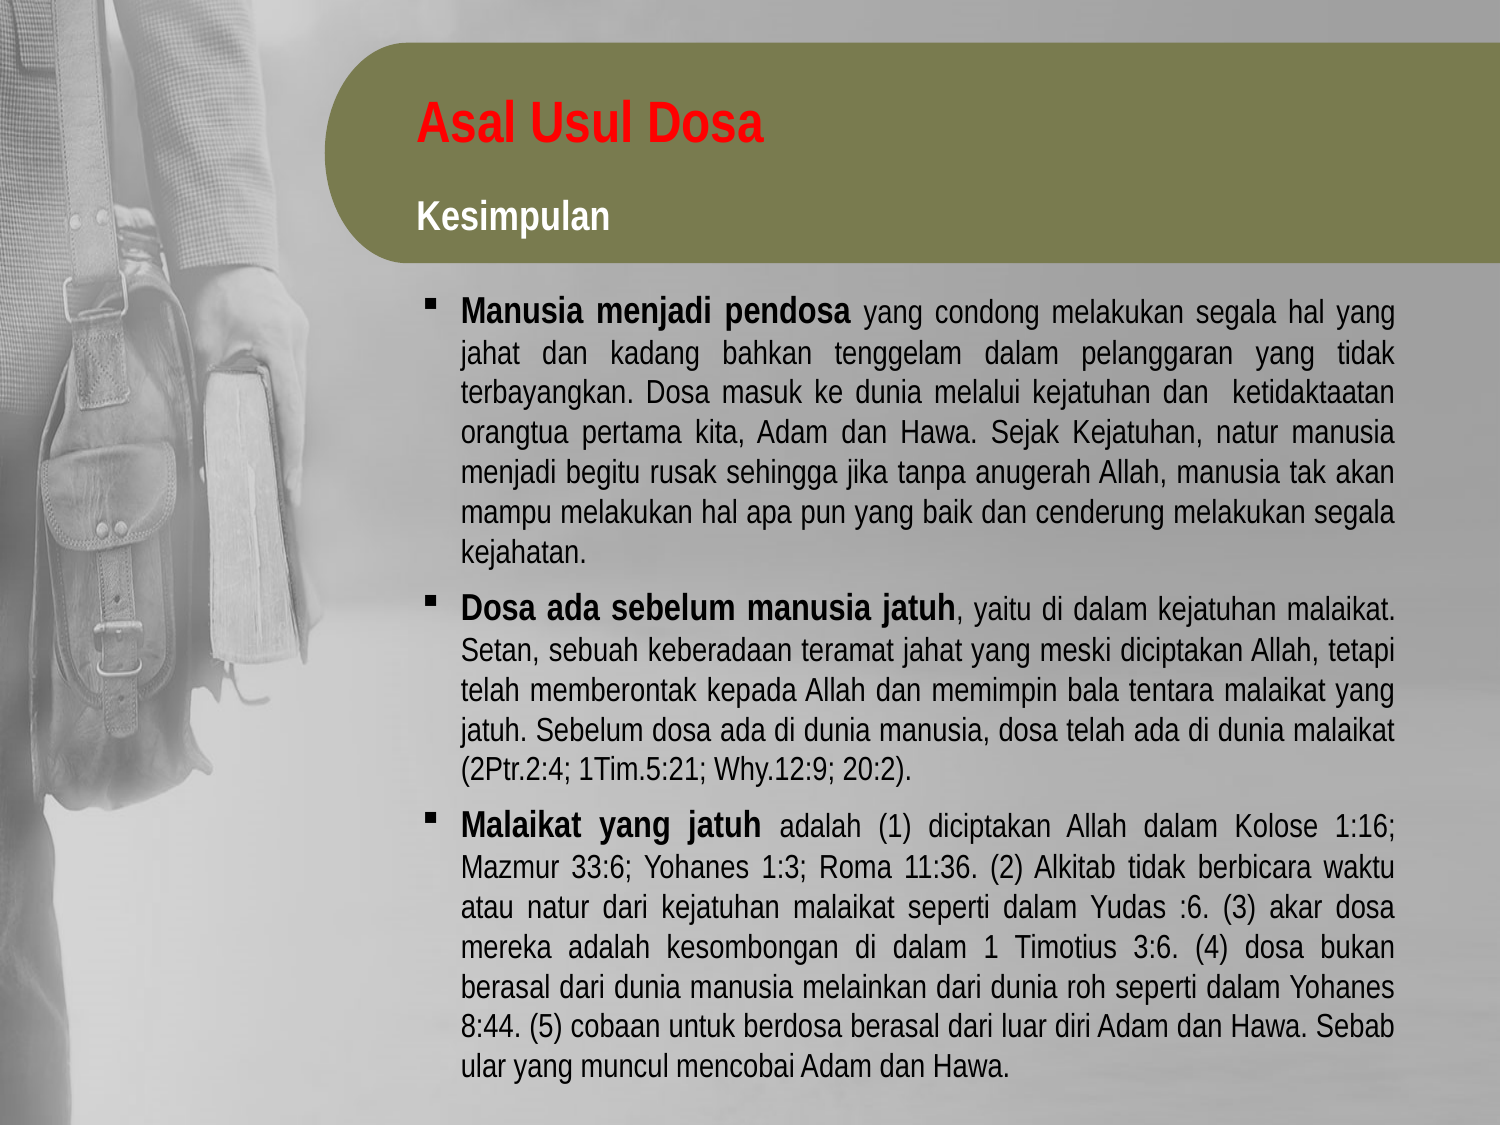

Asal Usul Dosa
Kesimpulan
Manusia menjadi pendosa yang condong melakukan segala hal yang jahat dan kadang bahkan tenggelam dalam pelanggaran yang tidak terbayangkan. Dosa masuk ke dunia melalui kejatuhan dan  ketidaktaatan orangtua pertama kita, Adam dan Hawa. Sejak Kejatuhan, natur manusia menjadi begitu rusak sehingga jika tanpa anugerah Allah, manusia tak akan mampu melakukan hal apa pun yang baik dan cenderung melakukan segala kejahatan.
Dosa ada sebelum manusia jatuh, yaitu di dalam kejatuhan malaikat. Setan, sebuah keberadaan teramat jahat yang meski diciptakan Allah, tetapi telah memberontak kepada Allah dan memimpin bala tentara malaikat yang jatuh. Sebelum dosa ada di dunia manusia, dosa telah ada di dunia malaikat (2Ptr.2:4; 1Tim.5:21; Why.12:9; 20:2).
Malaikat yang jatuh adalah (1) diciptakan Allah dalam Kolose 1:16; Mazmur 33:6; Yohanes 1:3; Roma 11:36. (2) Alkitab tidak berbicara waktu atau natur dari kejatuhan malaikat seperti dalam Yudas :6. (3) akar dosa mereka adalah kesombongan di dalam 1 Timotius 3:6. (4) dosa bukan berasal dari dunia manusia melainkan dari dunia roh seperti dalam Yohanes 8:44. (5) cobaan untuk berdosa berasal dari luar diri Adam dan Hawa. Sebab ular yang muncul mencobai Adam dan Hawa.